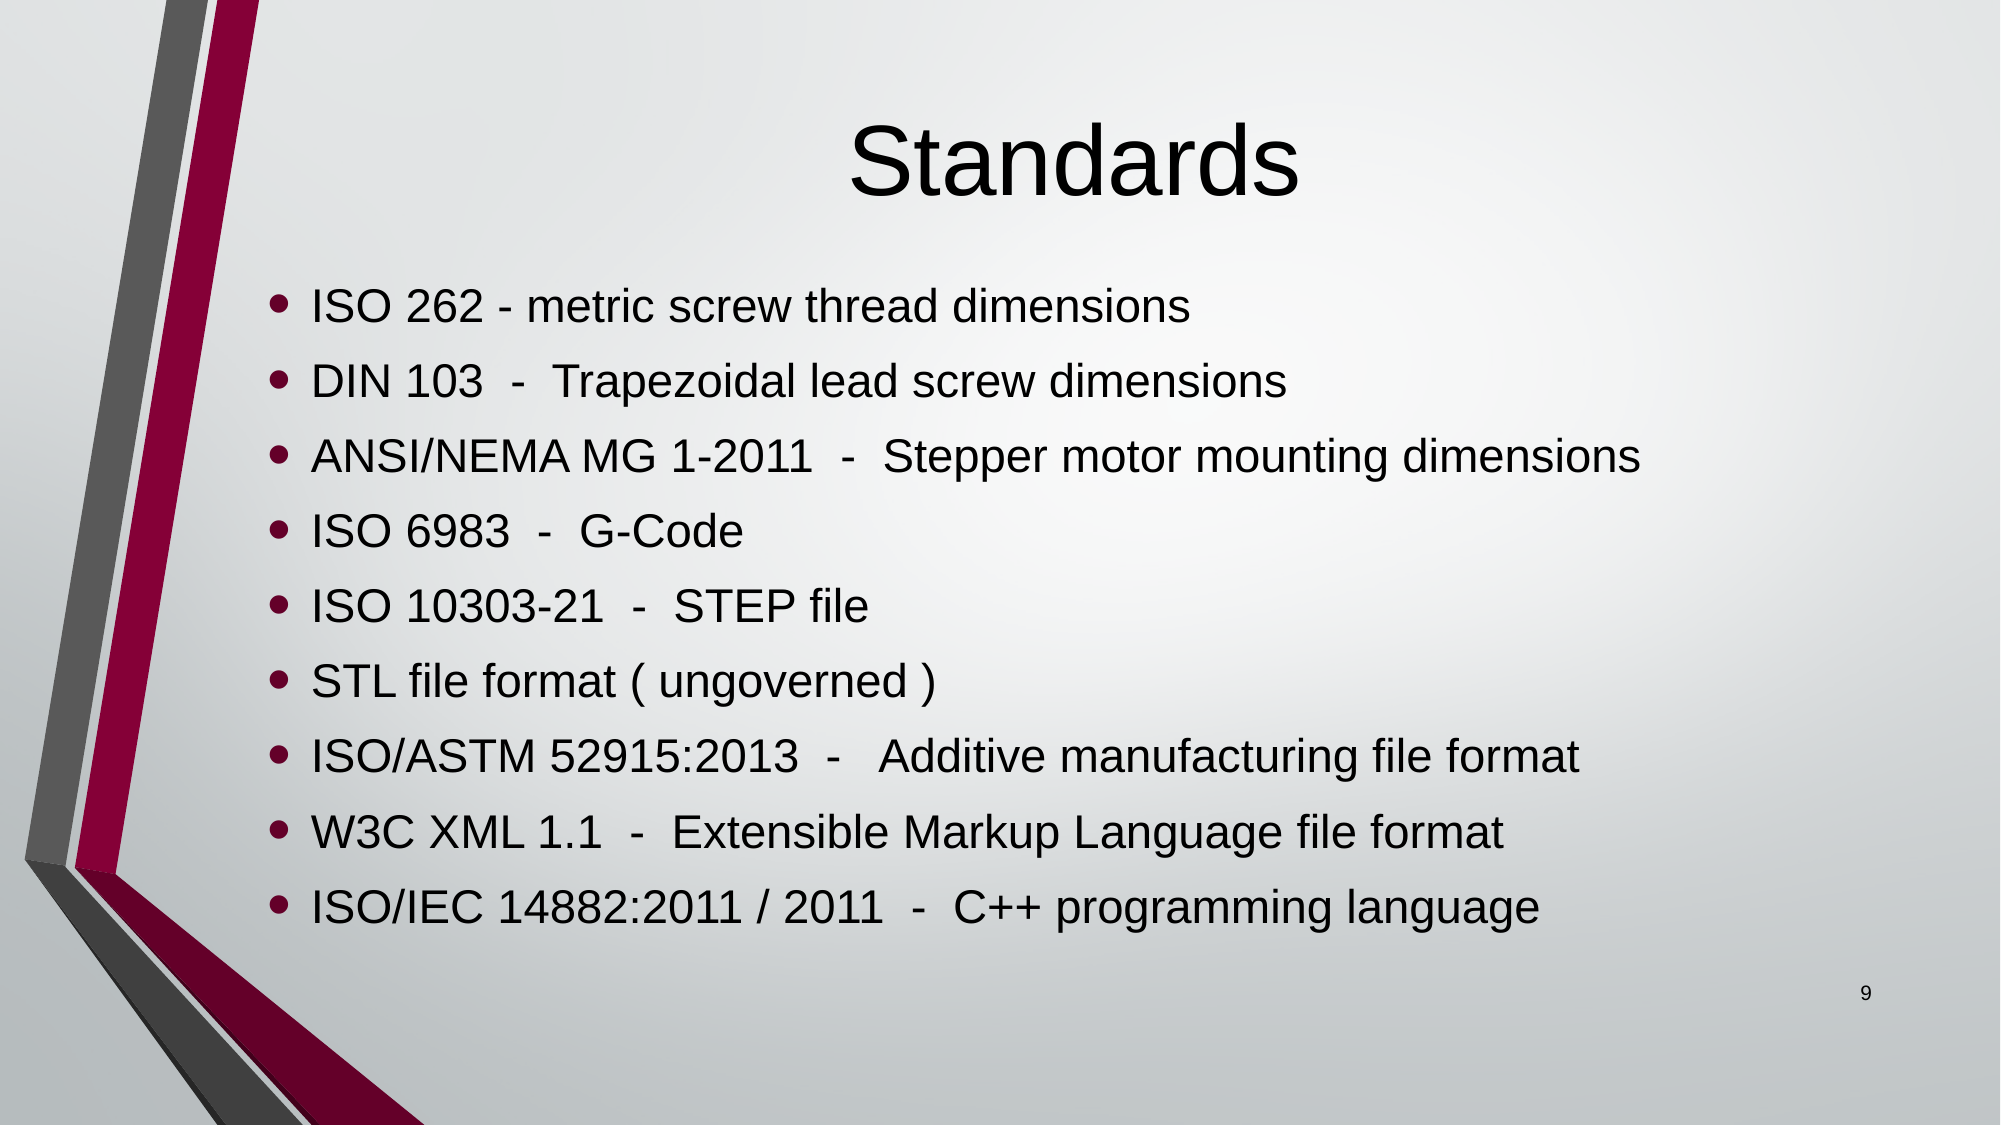

# Standards
ISO 262 - metric screw thread dimensions
DIN 103  -  Trapezoidal lead screw dimensions
ANSI/NEMA MG 1-2011  -  Stepper motor mounting dimensions
ISO 6983  -  G-Code
ISO 10303-21  -  STEP file
STL file format ( ungoverned )
ISO/ASTM 52915:2013  -   Additive manufacturing file format
W3C XML 1.1  -  Extensible Markup Language file format
ISO/IEC 14882:2011 / 2011  -  C++ programming language
9